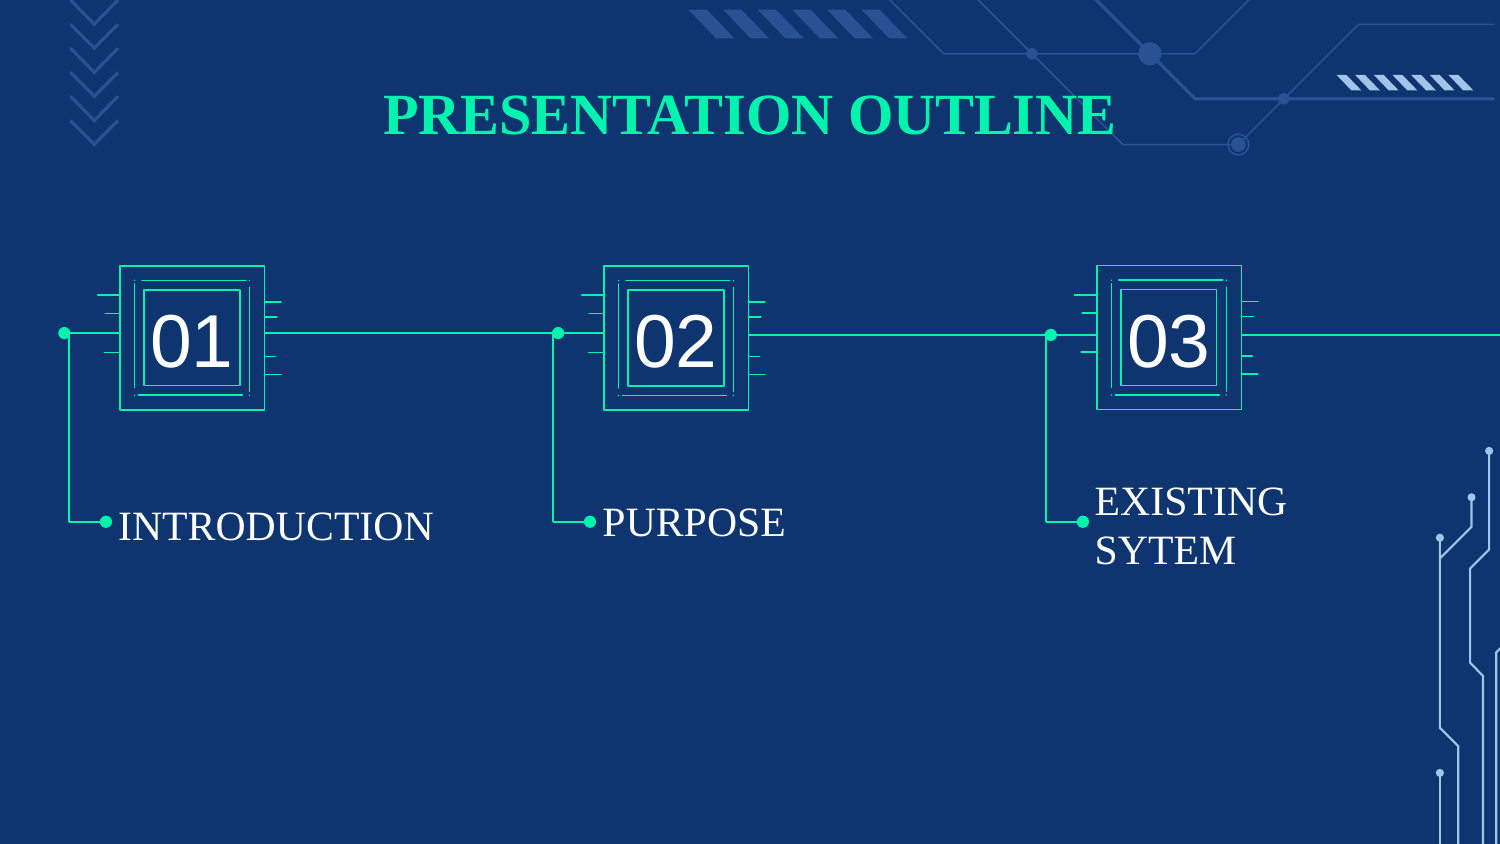

# PRESENTATION OUTLINE
01
02
03
PURPOSE
INTRODUCTION
EXISTING SYTEM